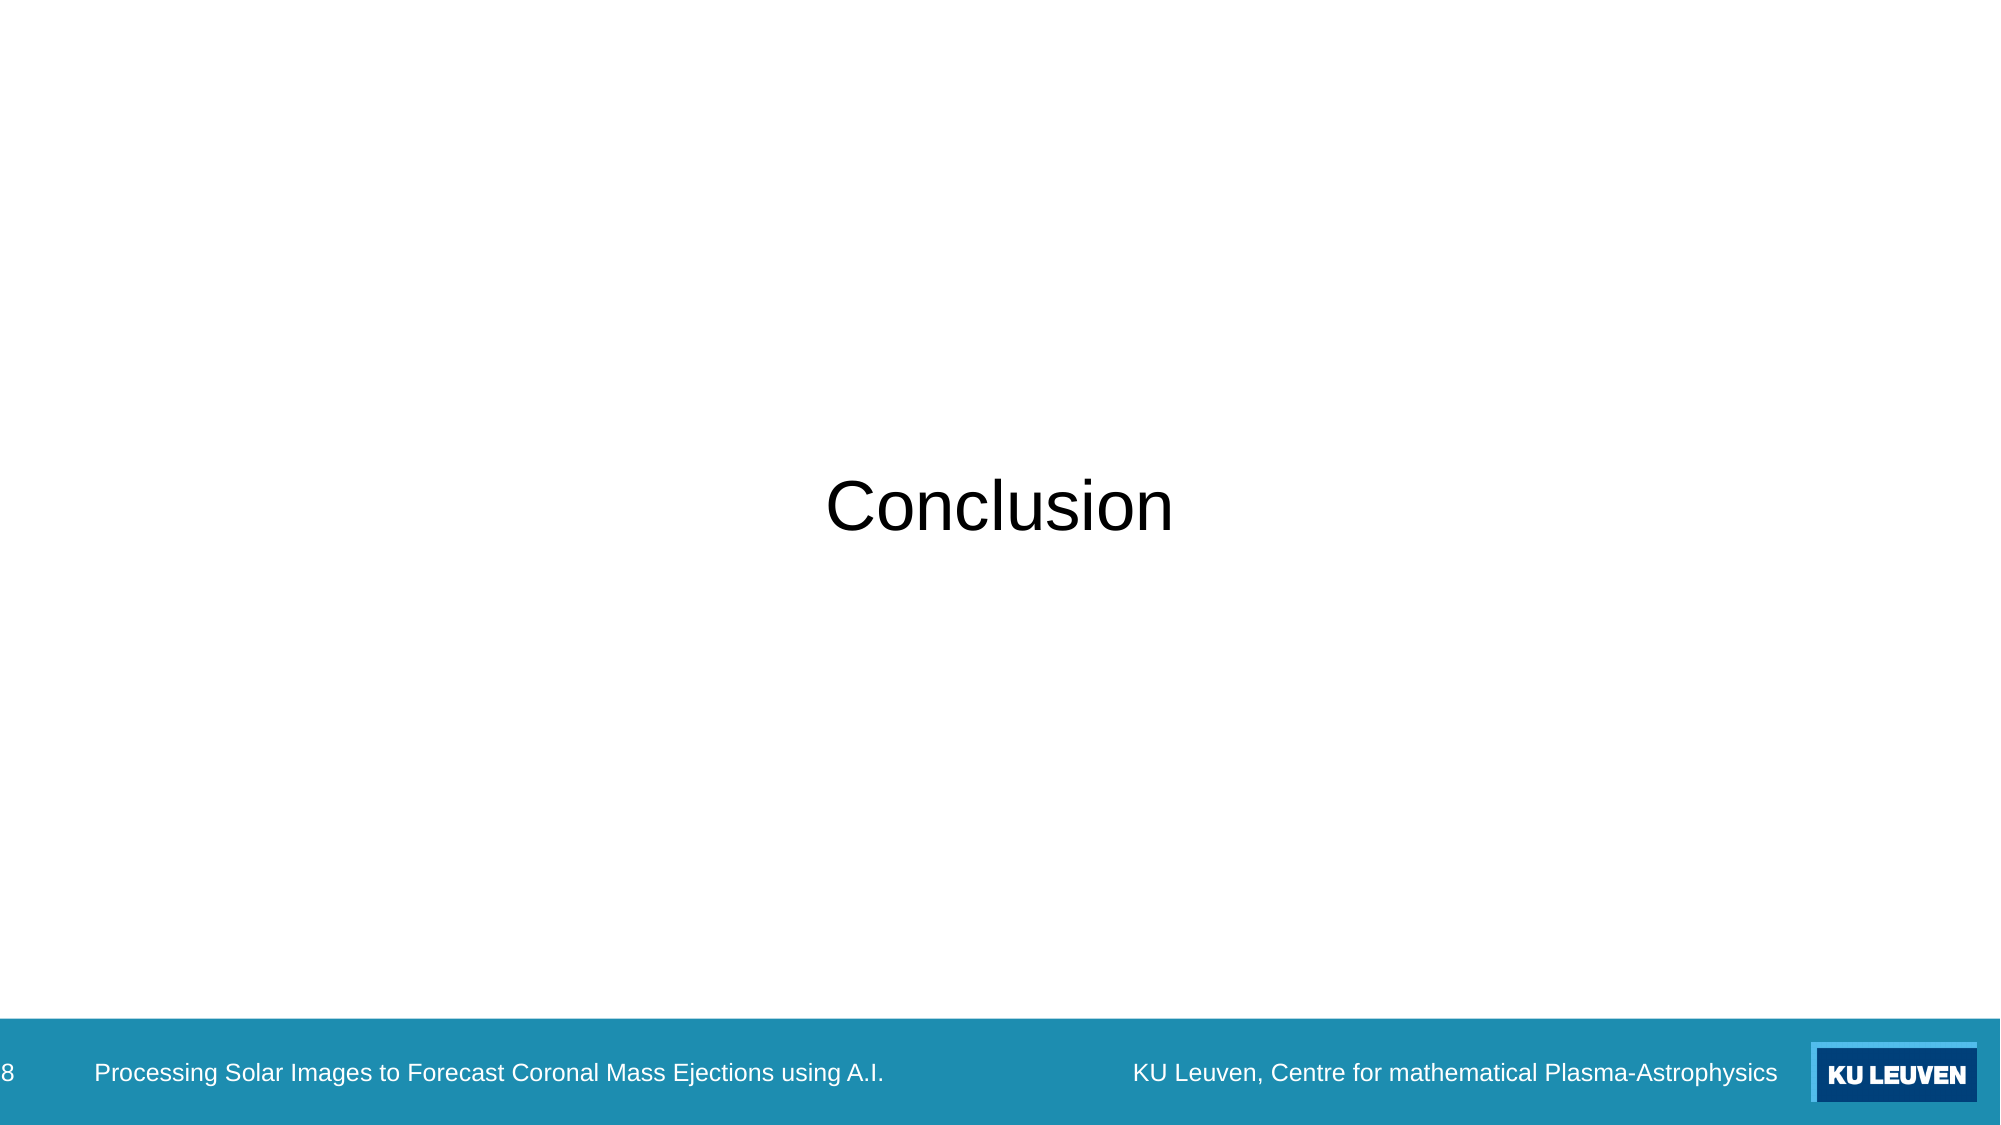

Conclusion
KU Leuven, Centre for mathematical Plasma-Astrophysics